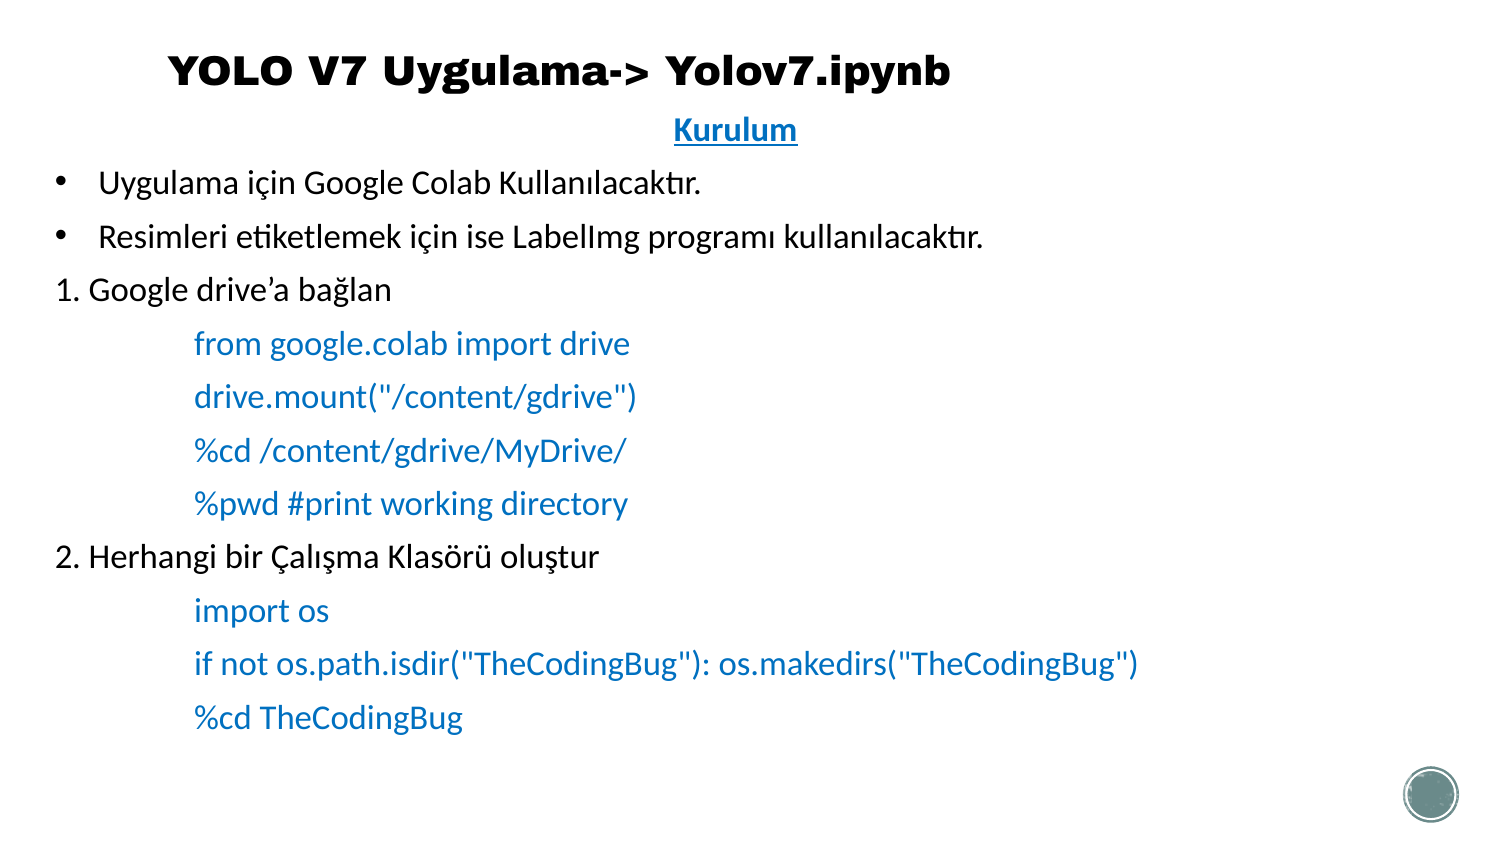

# YOLO V7 Uygulama-> Yolov7.ipynb
Kurulum
Uygulama için Google Colab Kullanılacaktır.
Resimleri etiketlemek için ise LabelImg programı kullanılacaktır.
1. Google drive’a bağlan
from google.colab import drive
drive.mount("/content/gdrive")
%cd /content/gdrive/MyDrive/
%pwd #print working directory
2. Herhangi bir Çalışma Klasörü oluştur
import os
if not os.path.isdir("TheCodingBug"): os.makedirs("TheCodingBug")
%cd TheCodingBug